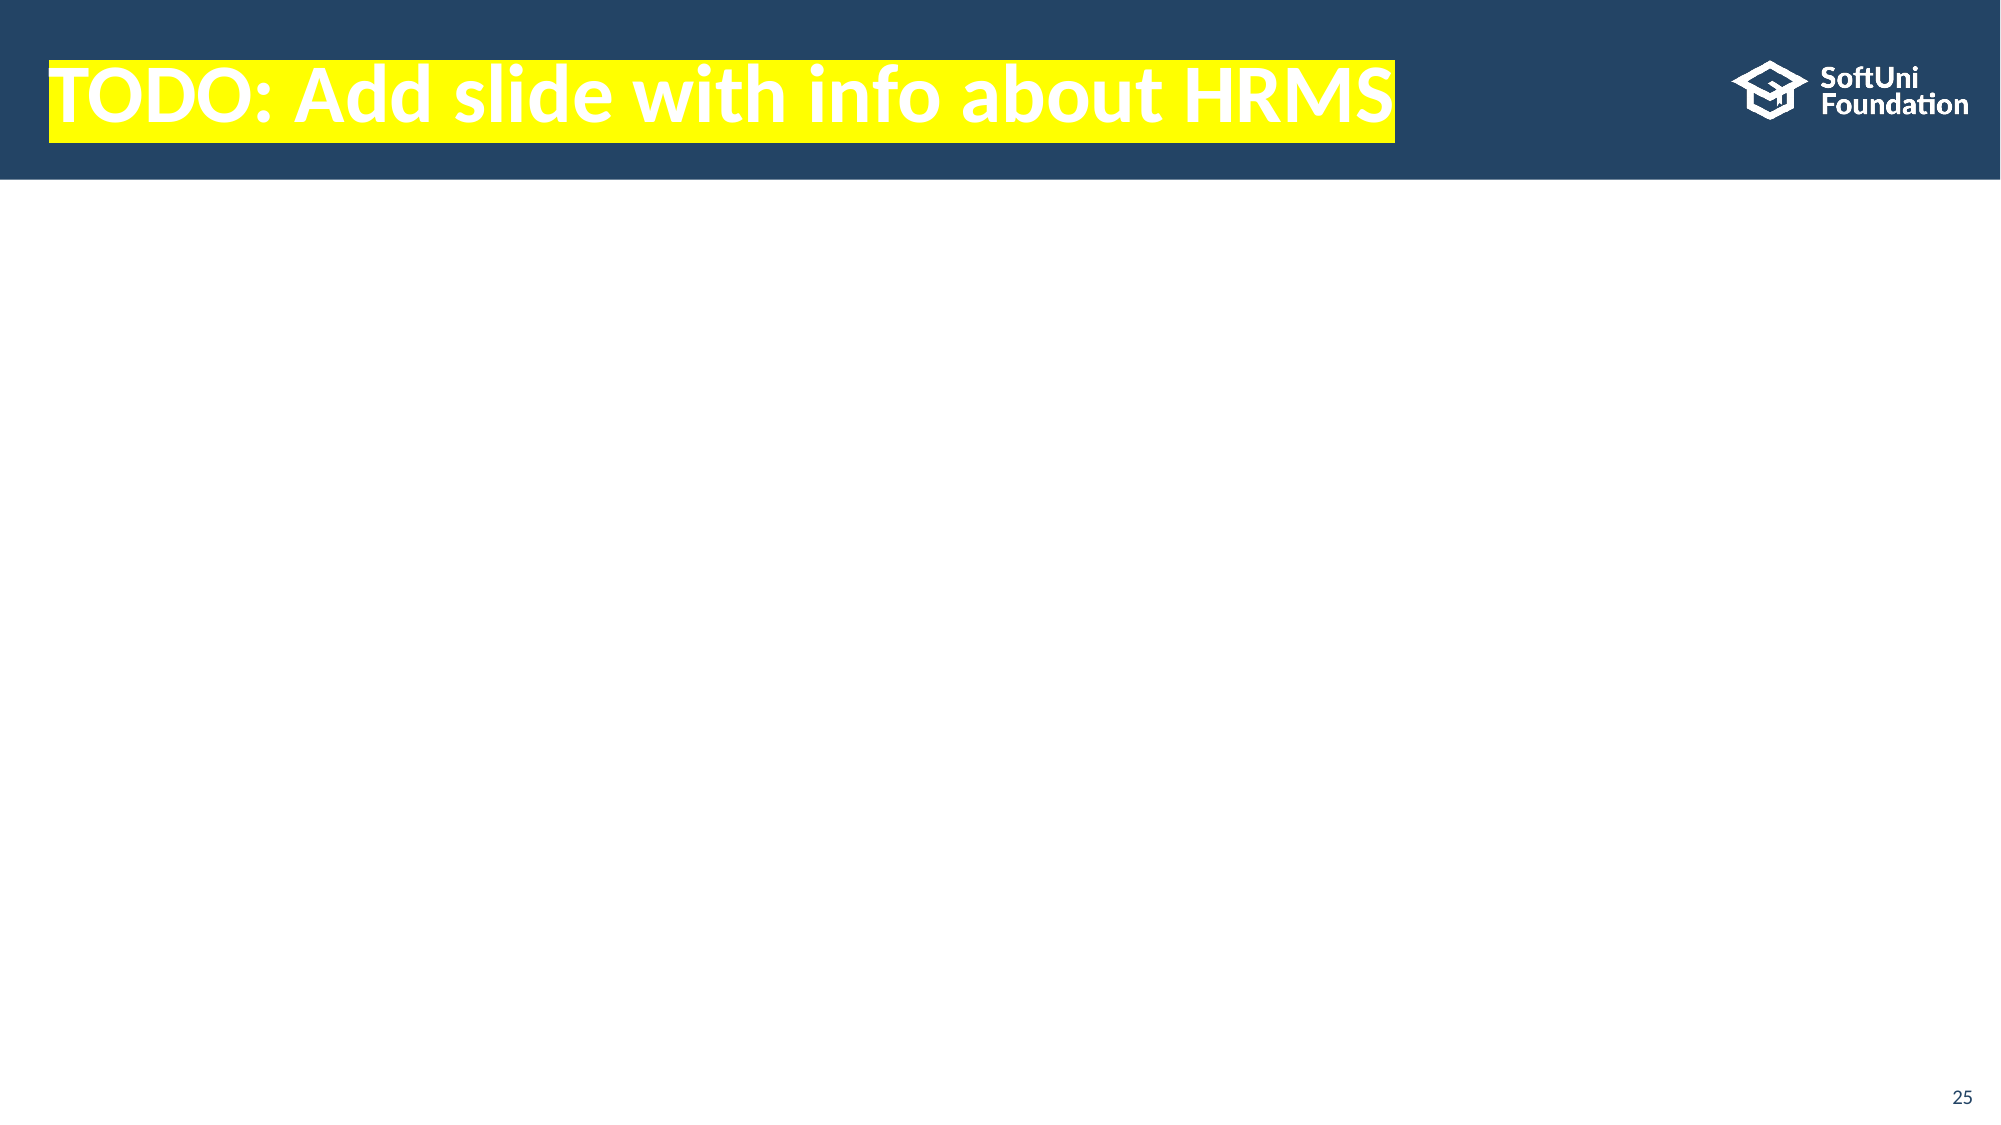

# TODO: Add slide with info about HRMS

25